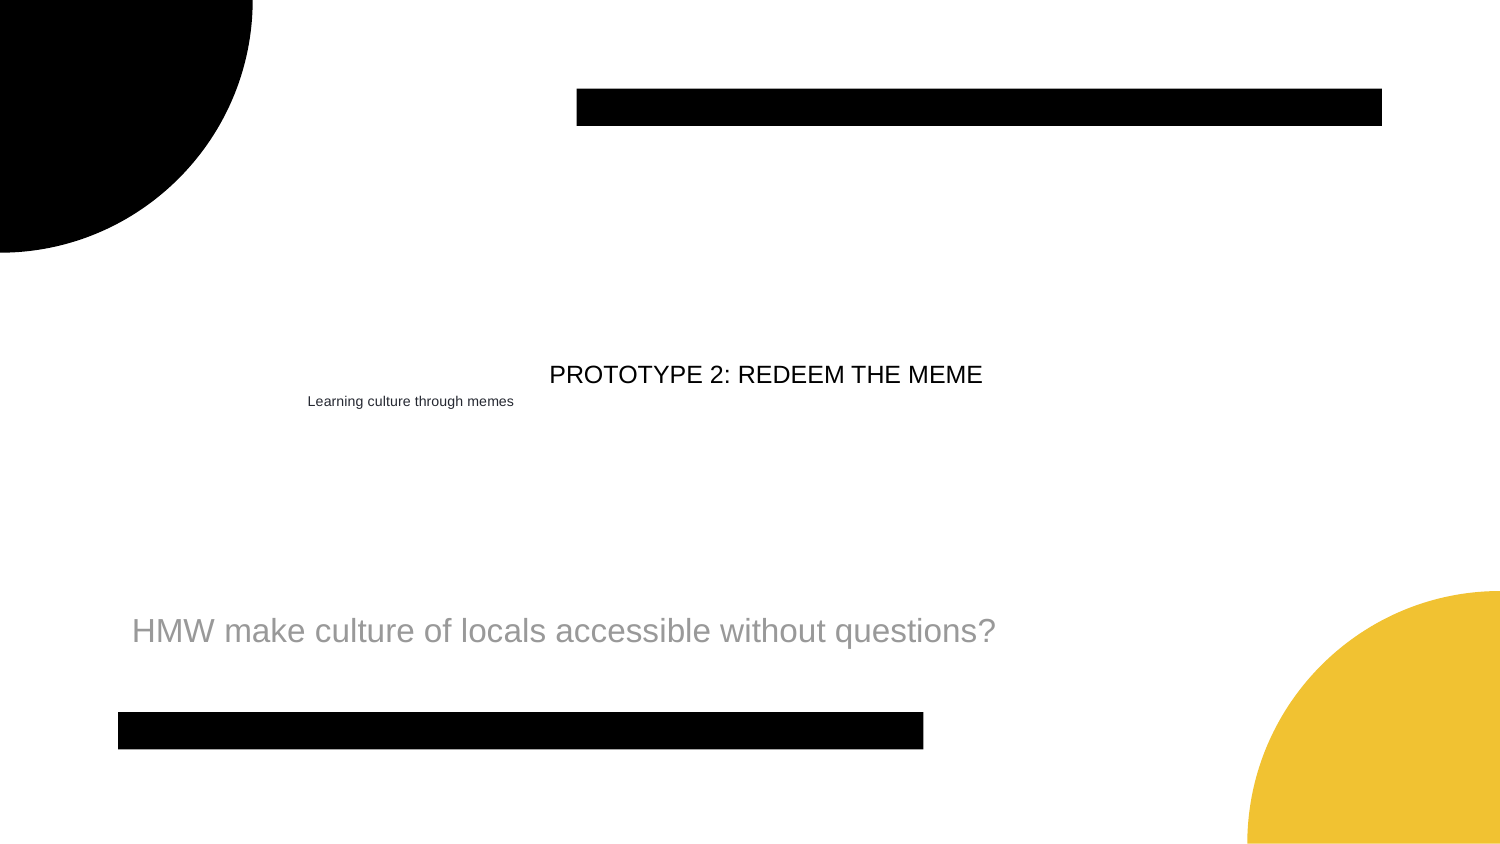

# PROTOTYPE 2: REDEEM THE MEME
         Learning culture through memes

HMW make culture of locals accessible without questions?